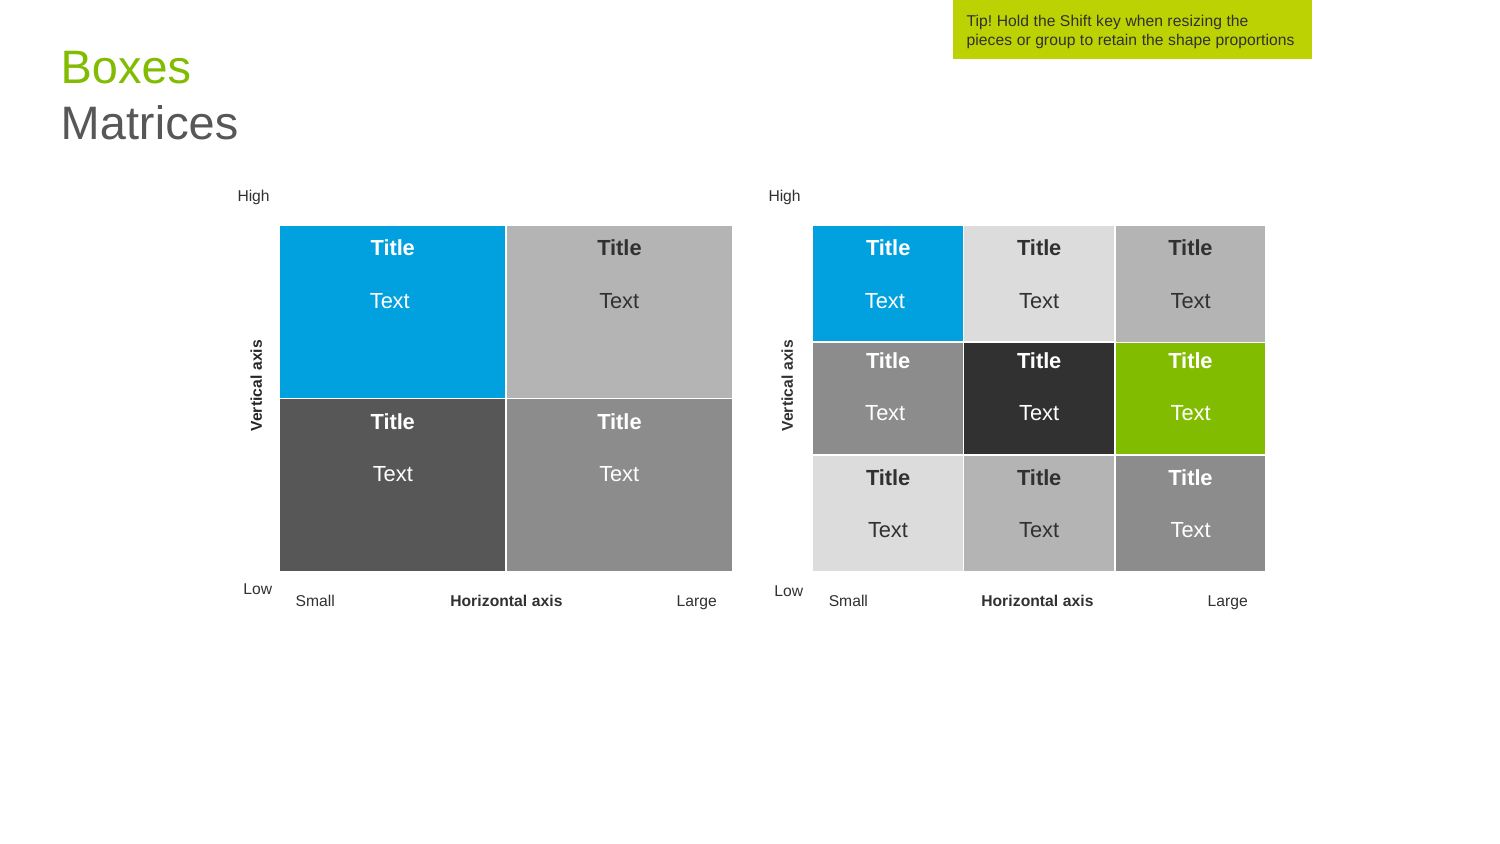

Tip! Hold the Shift key when resizing the pieces or group to retain the shape proportions
Tip! Group before changing the size of the matrix
# Boxes Matrices
High
High
Title

Text
Title

Text
Title

Text
Title

Text
Title

Text
Title

Text
Title

Text
Title

Text
Title

Text
Title

Text
Title

Text
Title

Text
Title

Text
Vertical axis
Vertical axis
Low
Low
Small
Horizontal axis
Large
Small
Horizontal axis
Large